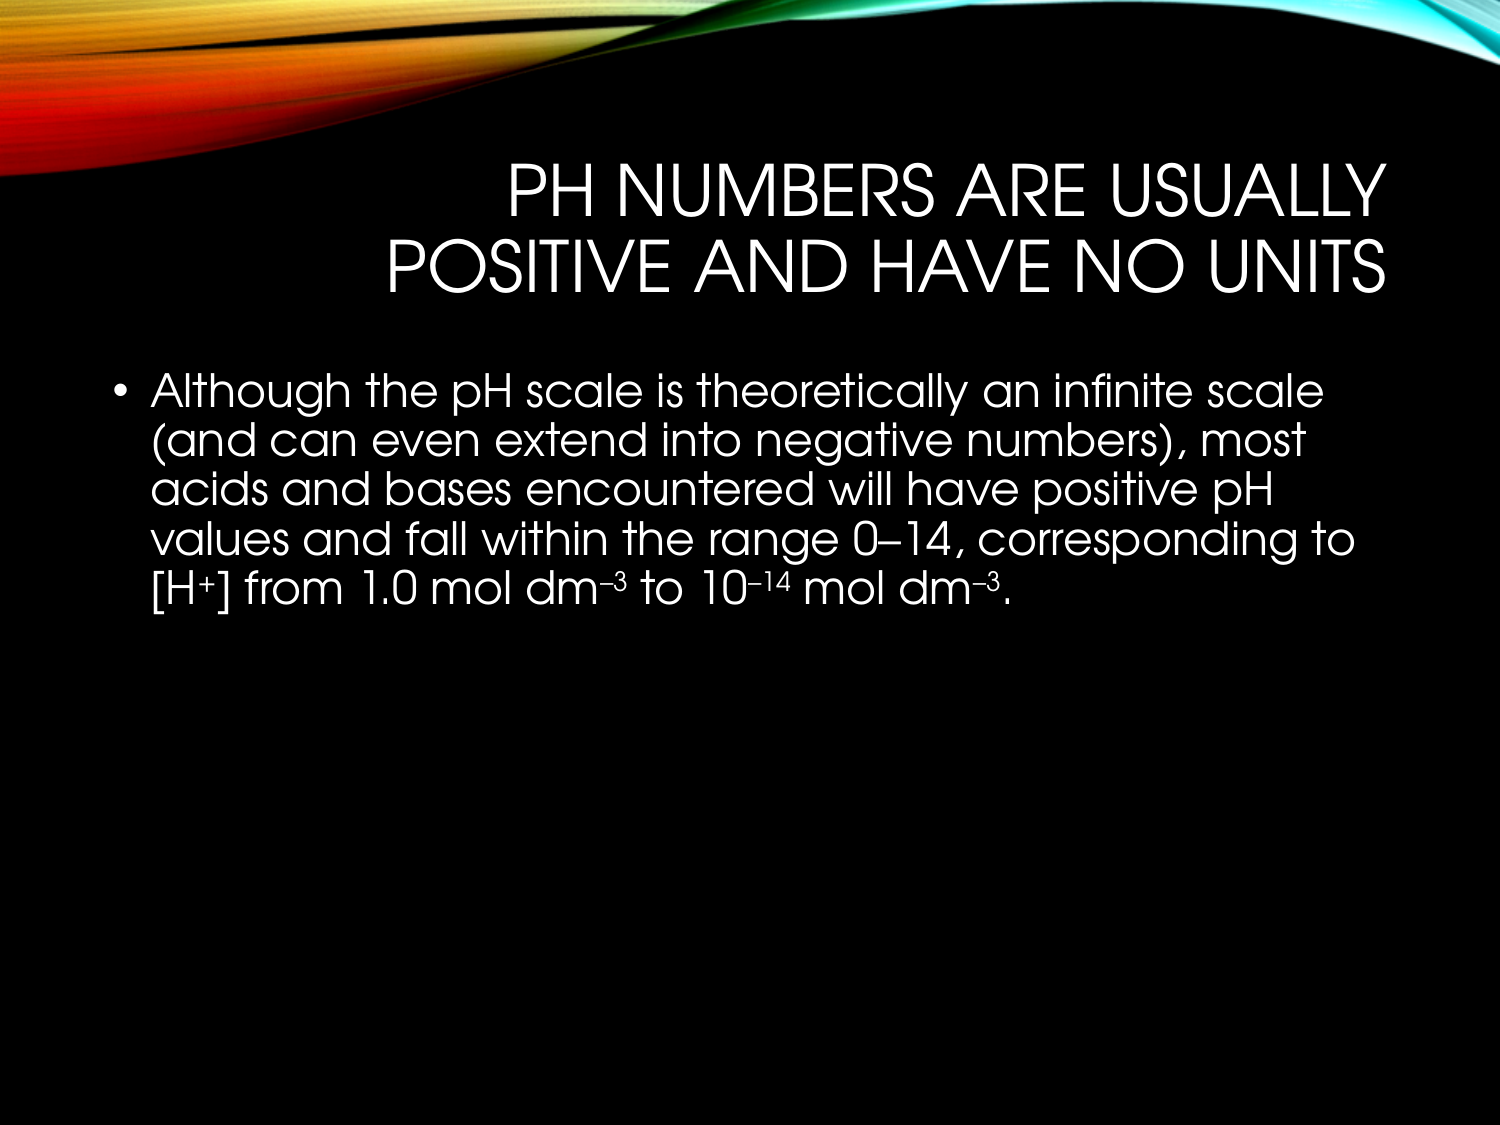

# pH numbers are usually positive and have no units
Although the pH scale is theoretically an infinite scale (and can even extend into negative numbers), most acids and bases encountered will have positive pH values and fall within the range 0–14, corresponding to [H+] from 1.0 mol dm–3 to 10–14 mol dm–3.